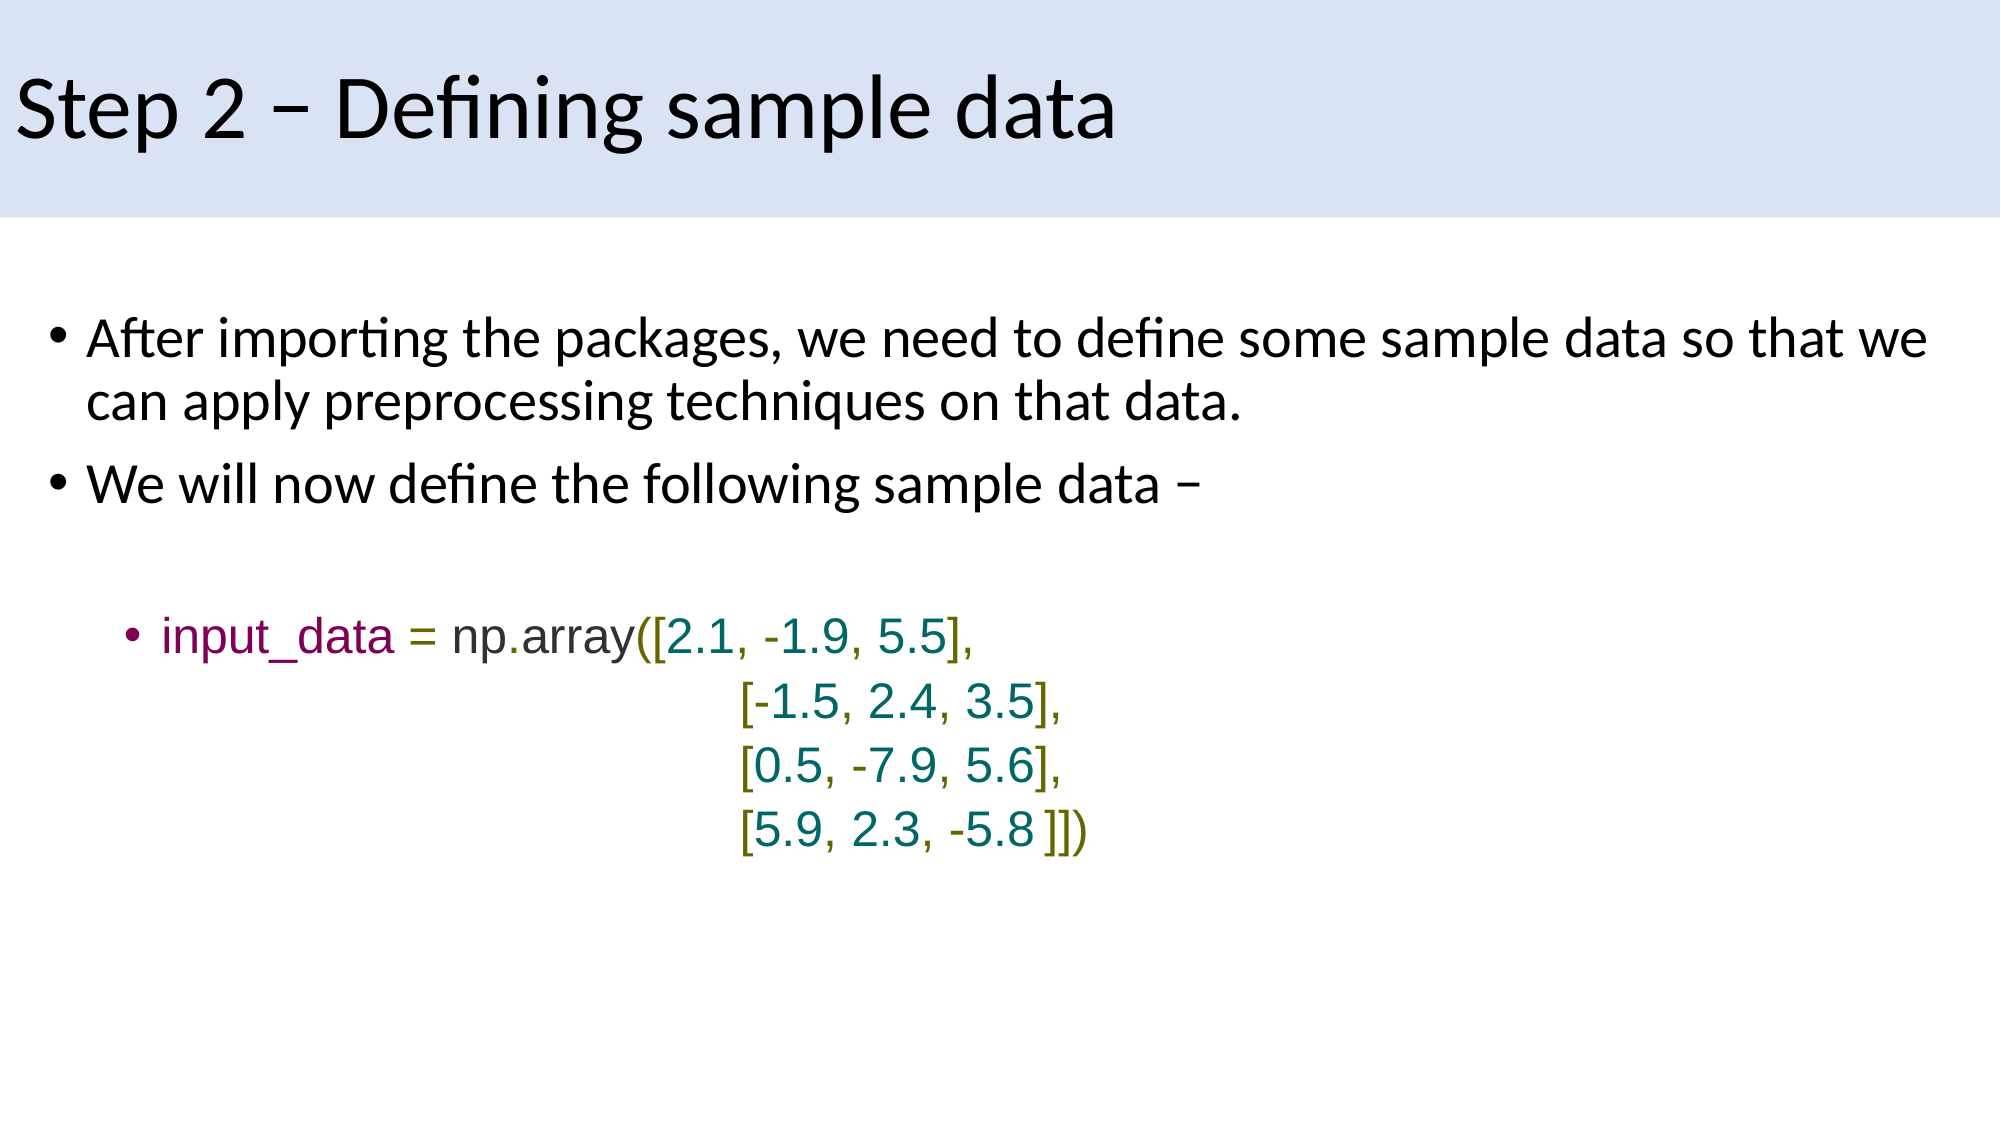

# Step 2 − Defining sample data
After importing the packages, we need to define some sample data so that we can apply preprocessing techniques on that data.
We will now define the following sample data −

input_data = np.array([2.1, -1.9, 5.5],
                                            [-1.5, 2.4, 3.5],
                                            [0.5, -7.9, 5.6],
                                            [5.9, 2.3, -5.8 ]])